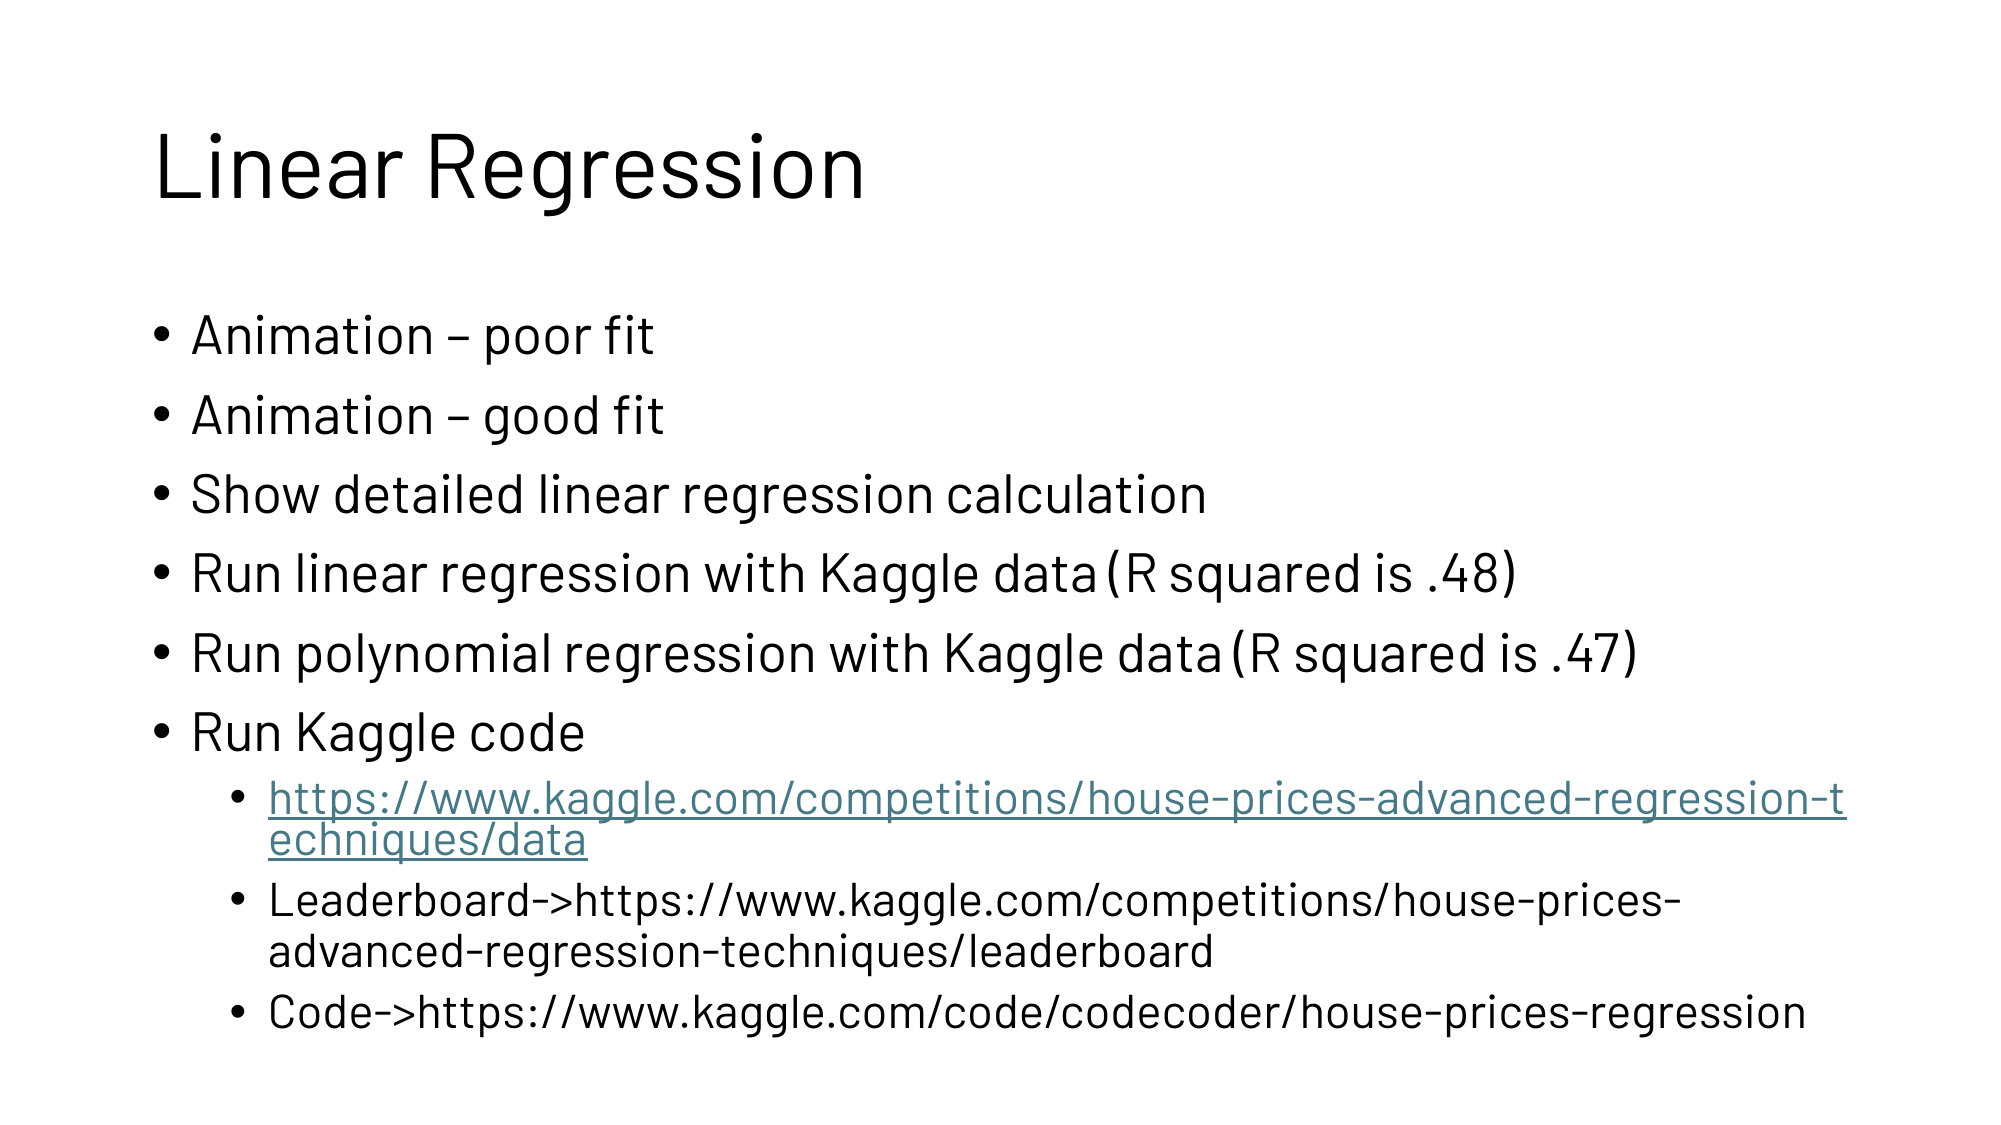

# Linear Regression
Animation – poor fit
Animation – good fit
Show detailed linear regression calculation
Run linear regression with Kaggle data (R squared is .48)
Run polynomial regression with Kaggle data (R squared is .47)
Run Kaggle code
https://www.kaggle.com/competitions/house-prices-advanced-regression-techniques/data
Leaderboard->https://www.kaggle.com/competitions/house-prices-advanced-regression-techniques/leaderboard
Code->https://www.kaggle.com/code/codecoder/house-prices-regression